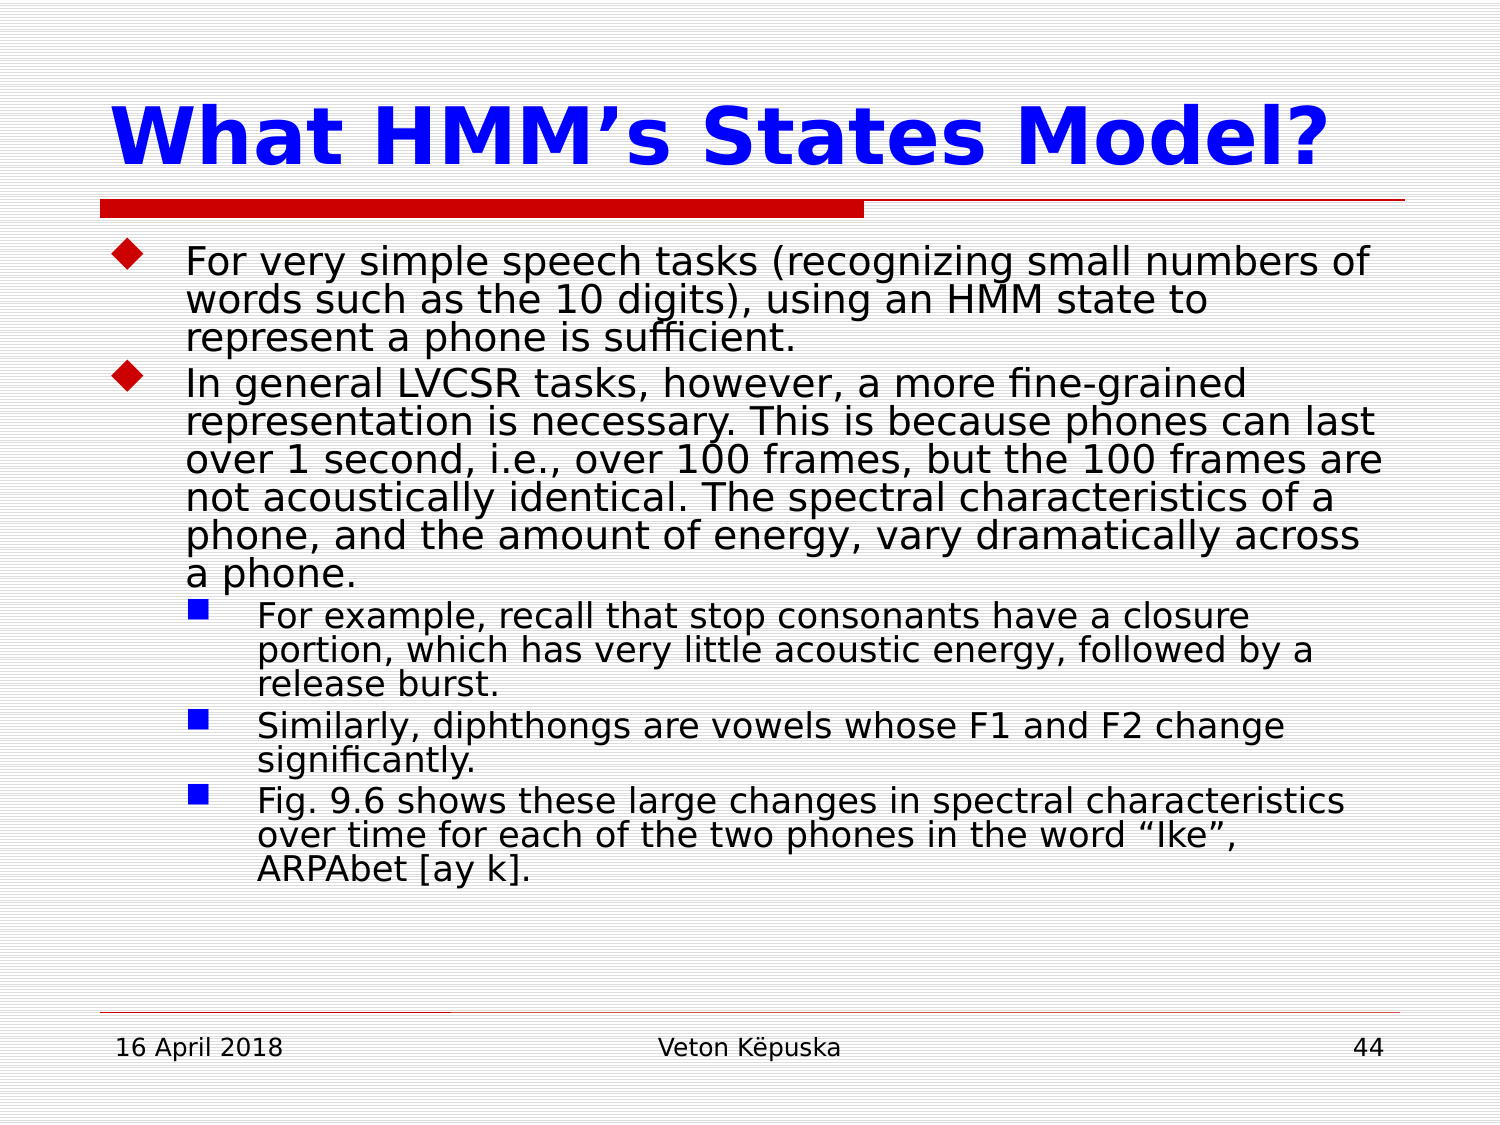

# What HMM’s States Model?
For very simple speech tasks (recognizing small numbers of words such as the 10 digits), using an HMM state to represent a phone is sufficient.
In general LVCSR tasks, however, a more fine-grained representation is necessary. This is because phones can last over 1 second, i.e., over 100 frames, but the 100 frames are not acoustically identical. The spectral characteristics of a phone, and the amount of energy, vary dramatically across a phone.
For example, recall that stop consonants have a closure portion, which has very little acoustic energy, followed by a release burst.
Similarly, diphthongs are vowels whose F1 and F2 change significantly.
Fig. 9.6 shows these large changes in spectral characteristics over time for each of the two phones in the word “Ike”, ARPAbet [ay k].
16 April 2018
Veton Këpuska
44